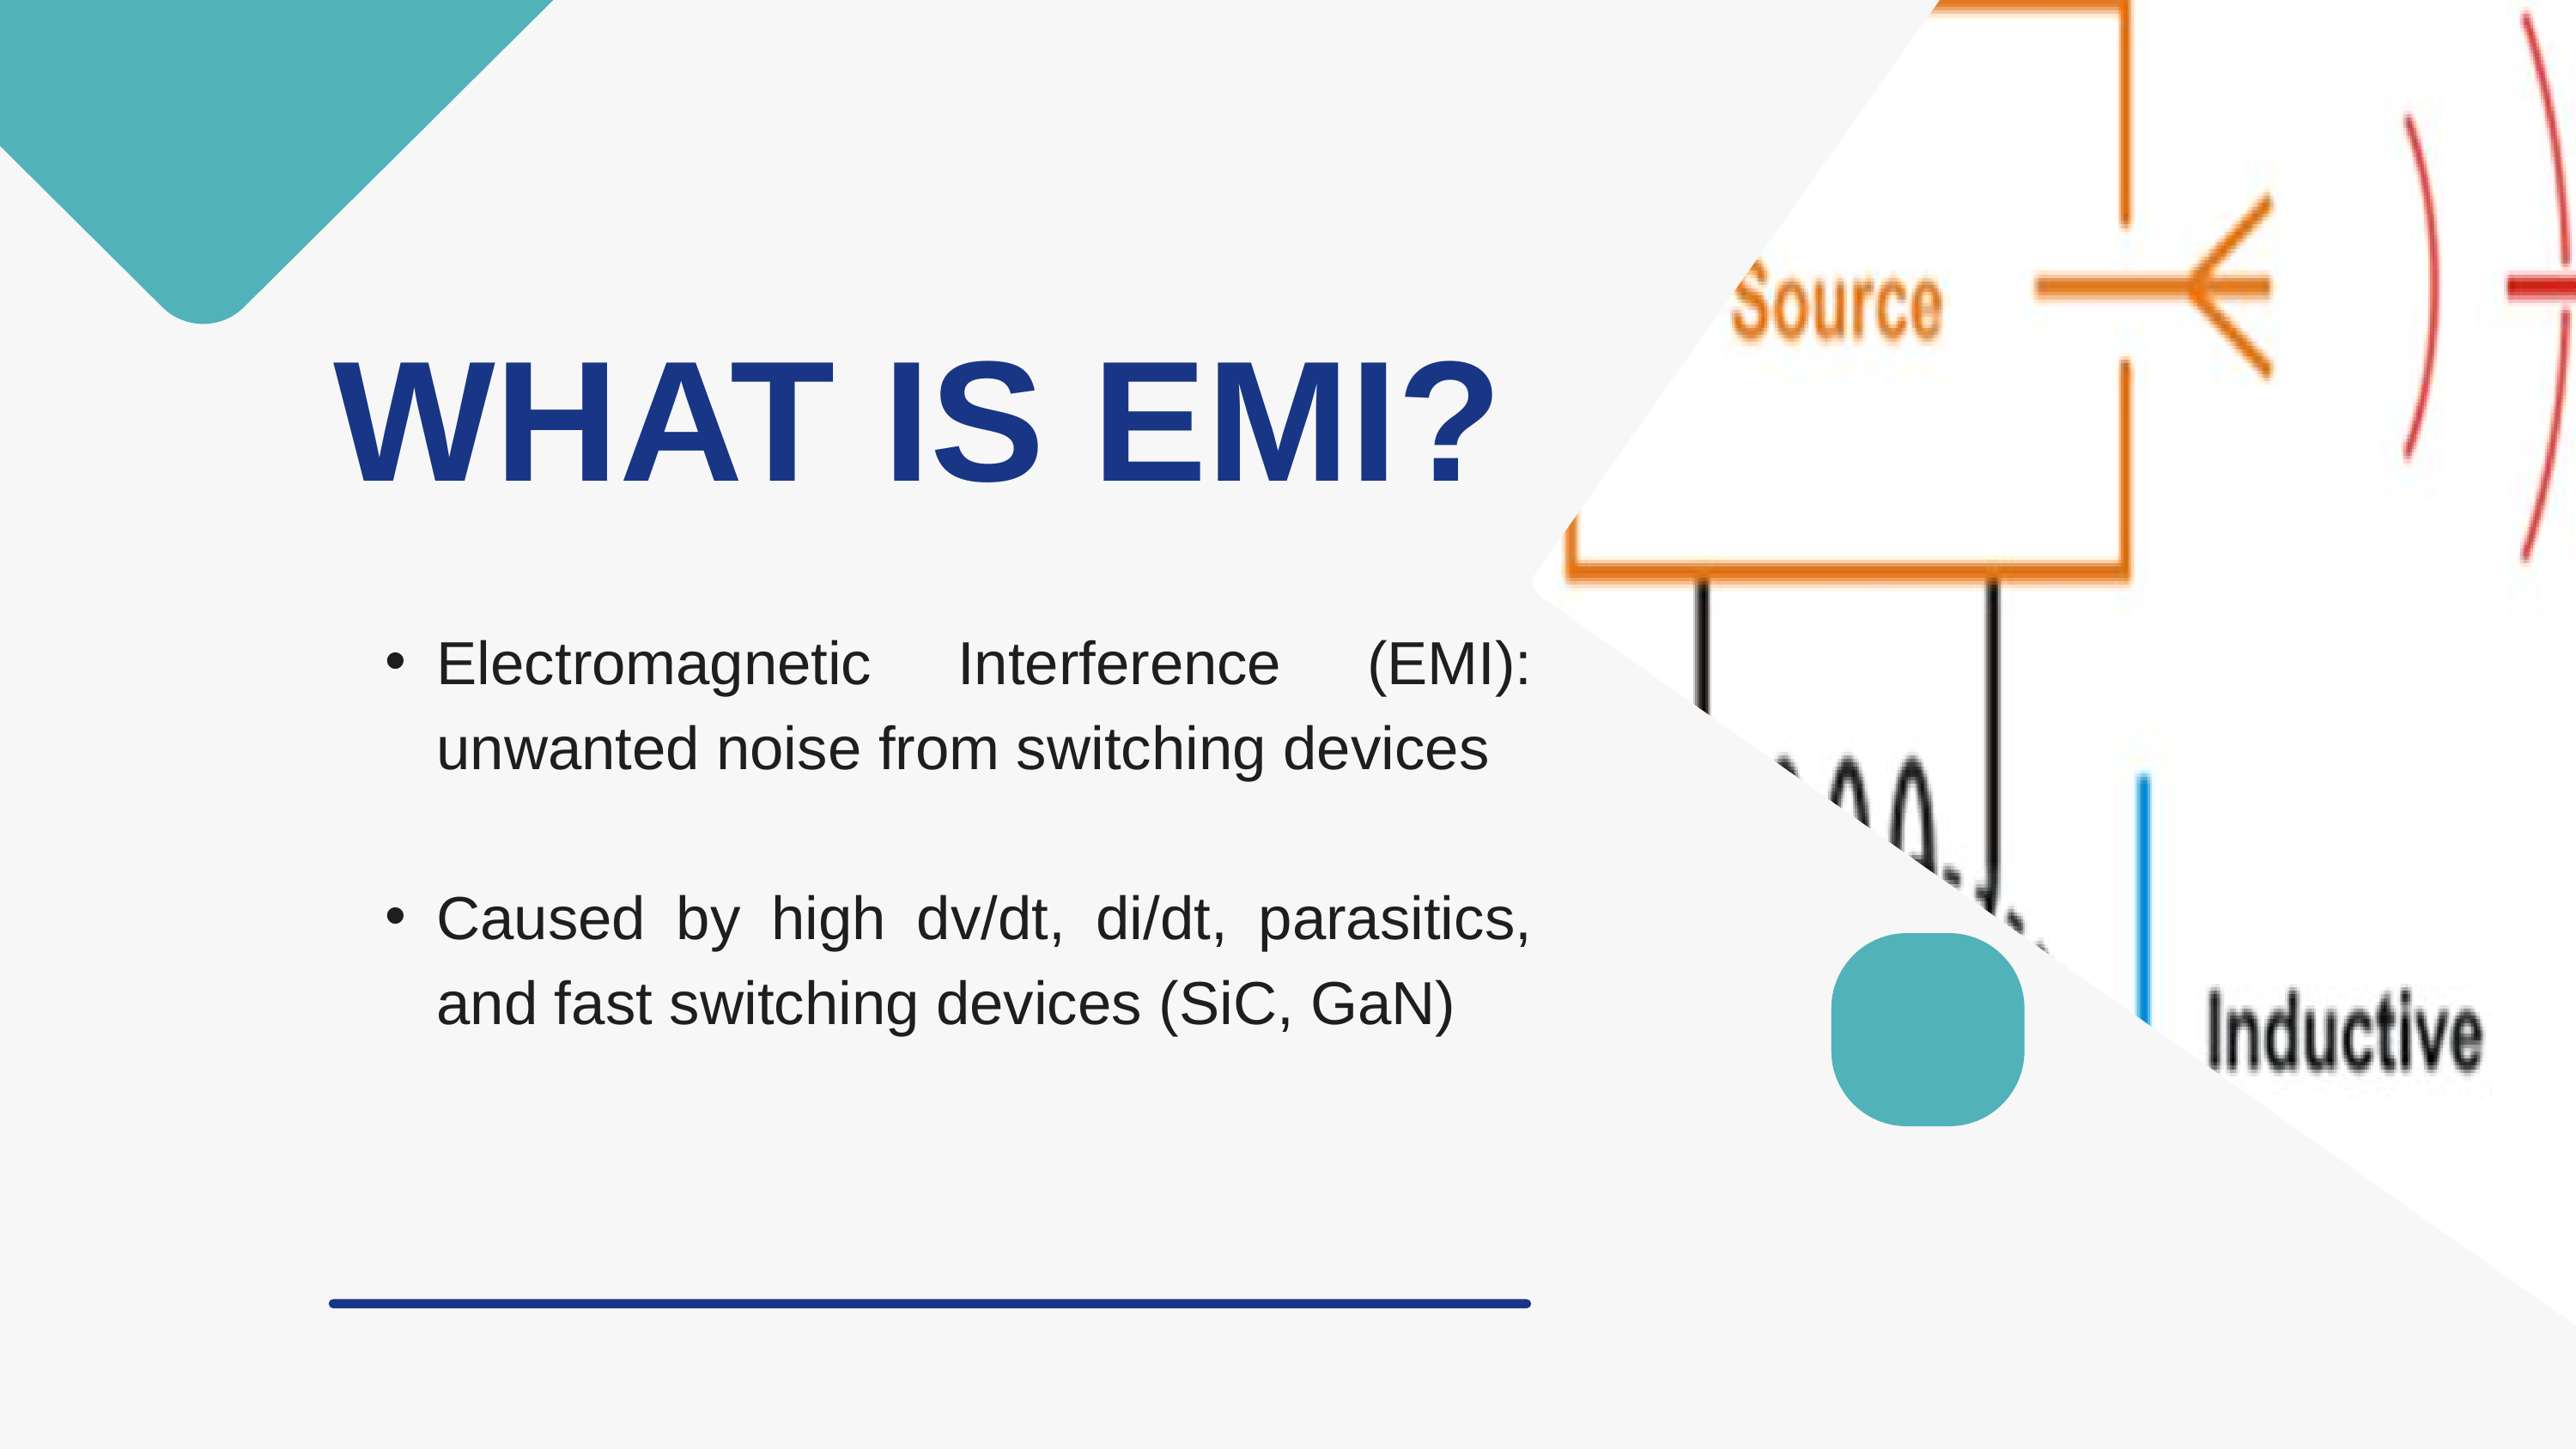

WHAT IS EMI?
Electromagnetic Interference (EMI): unwanted noise from switching devices

Caused by high dv/dt, di/dt, parasitics, and fast switching devices (SiC, GaN)